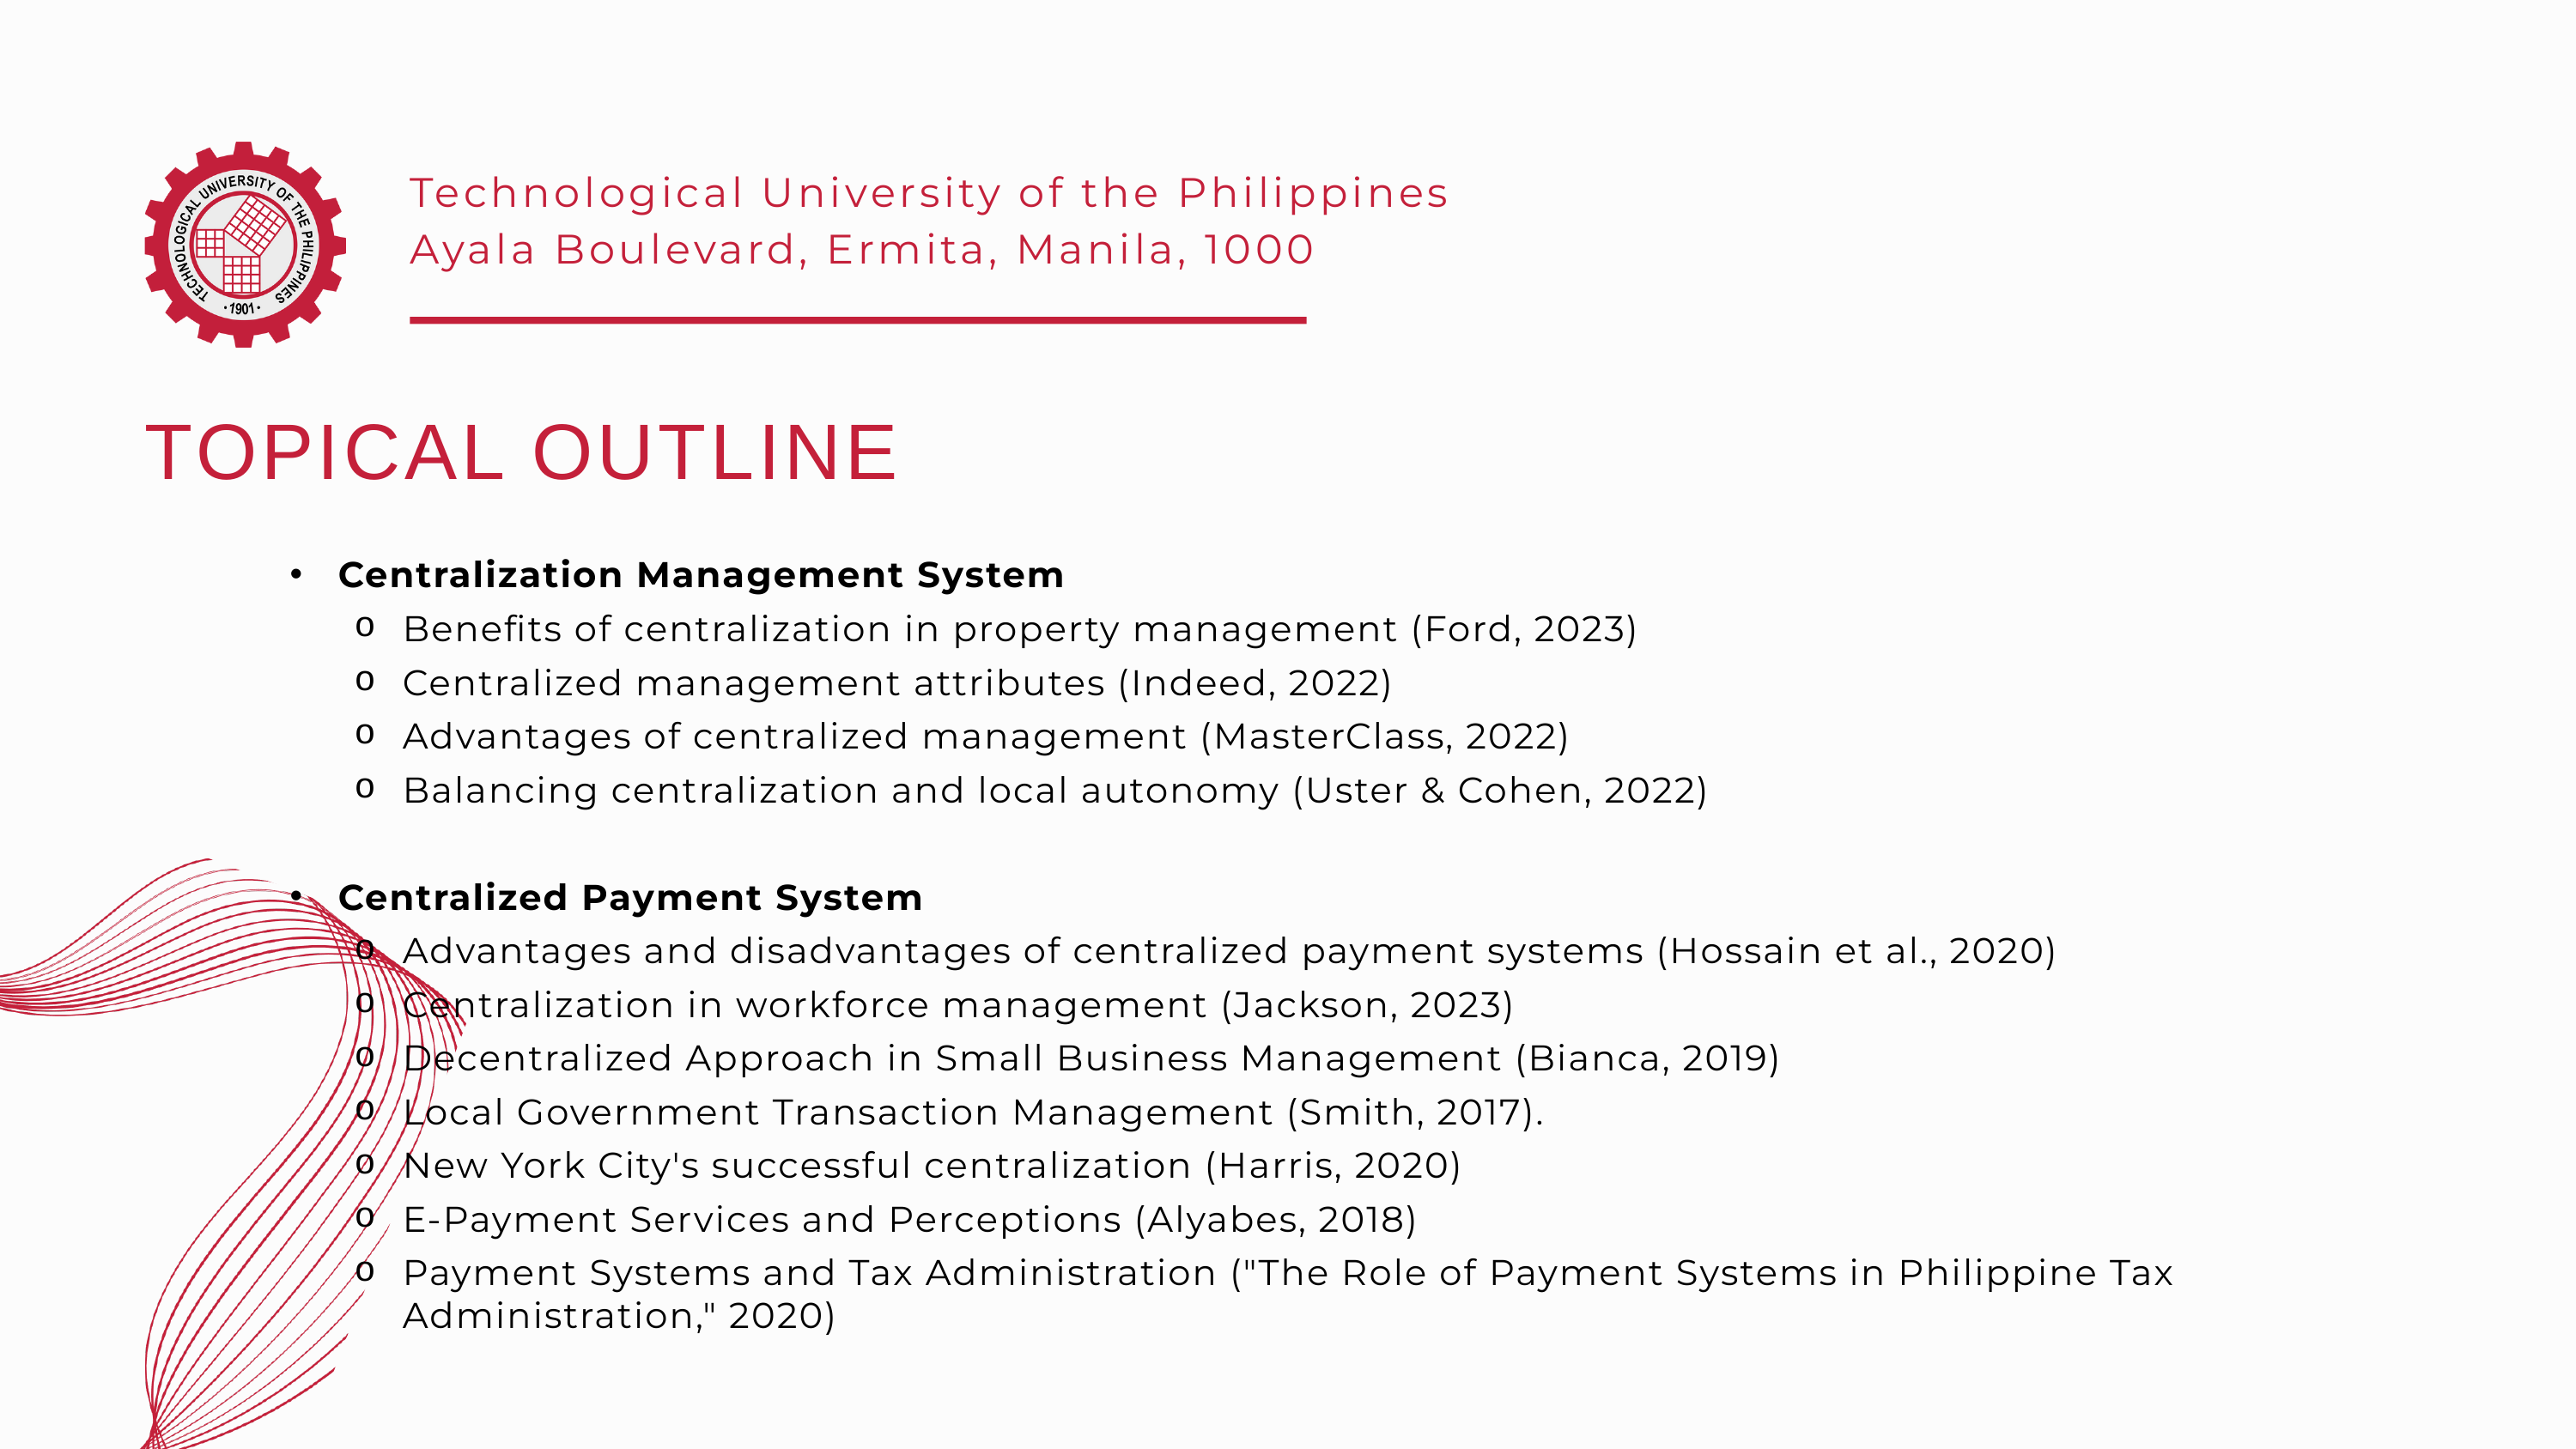

Technological University of the Philippines
Ayala Boulevard, Ermita, Manila, 1000

TOPICAL OUTLINE
Centralization Management System
Benefits of centralization in property management (Ford, 2023)
Centralized management attributes (Indeed, 2022)
Advantages of centralized management (MasterClass, 2022)
Balancing centralization and local autonomy (Uster & Cohen, 2022)

Centralized Payment System
Advantages and disadvantages of centralized payment systems (Hossain et al., 2020)
Centralization in workforce management (Jackson, 2023)
Decentralized Approach in Small Business Management (Bianca, 2019)
Local Government Transaction Management (Smith, 2017).
New York City's successful centralization (Harris, 2020)
E-Payment Services and Perceptions (Alyabes, 2018)
Payment Systems and Tax Administration ("The Role of Payment Systems in Philippine Tax Administration," 2020)